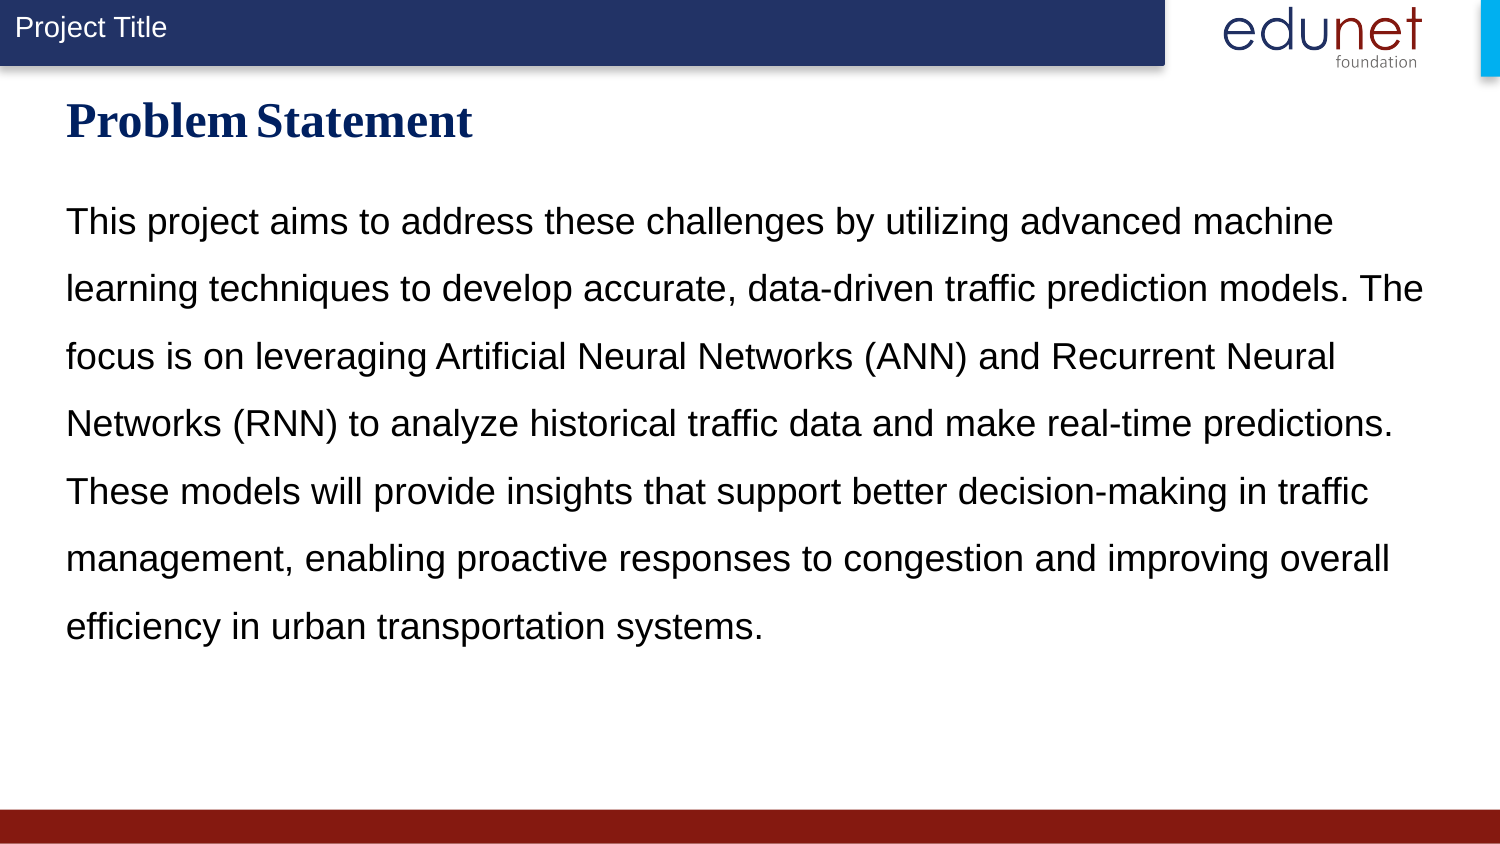

# Problem Statement
This project aims to address these challenges by utilizing advanced machine learning techniques to develop accurate, data-driven traffic prediction models. The focus is on leveraging Artificial Neural Networks (ANN) and Recurrent Neural Networks (RNN) to analyze historical traffic data and make real-time predictions. These models will provide insights that support better decision-making in traffic management, enabling proactive responses to congestion and improving overall efficiency in urban transportation systems.